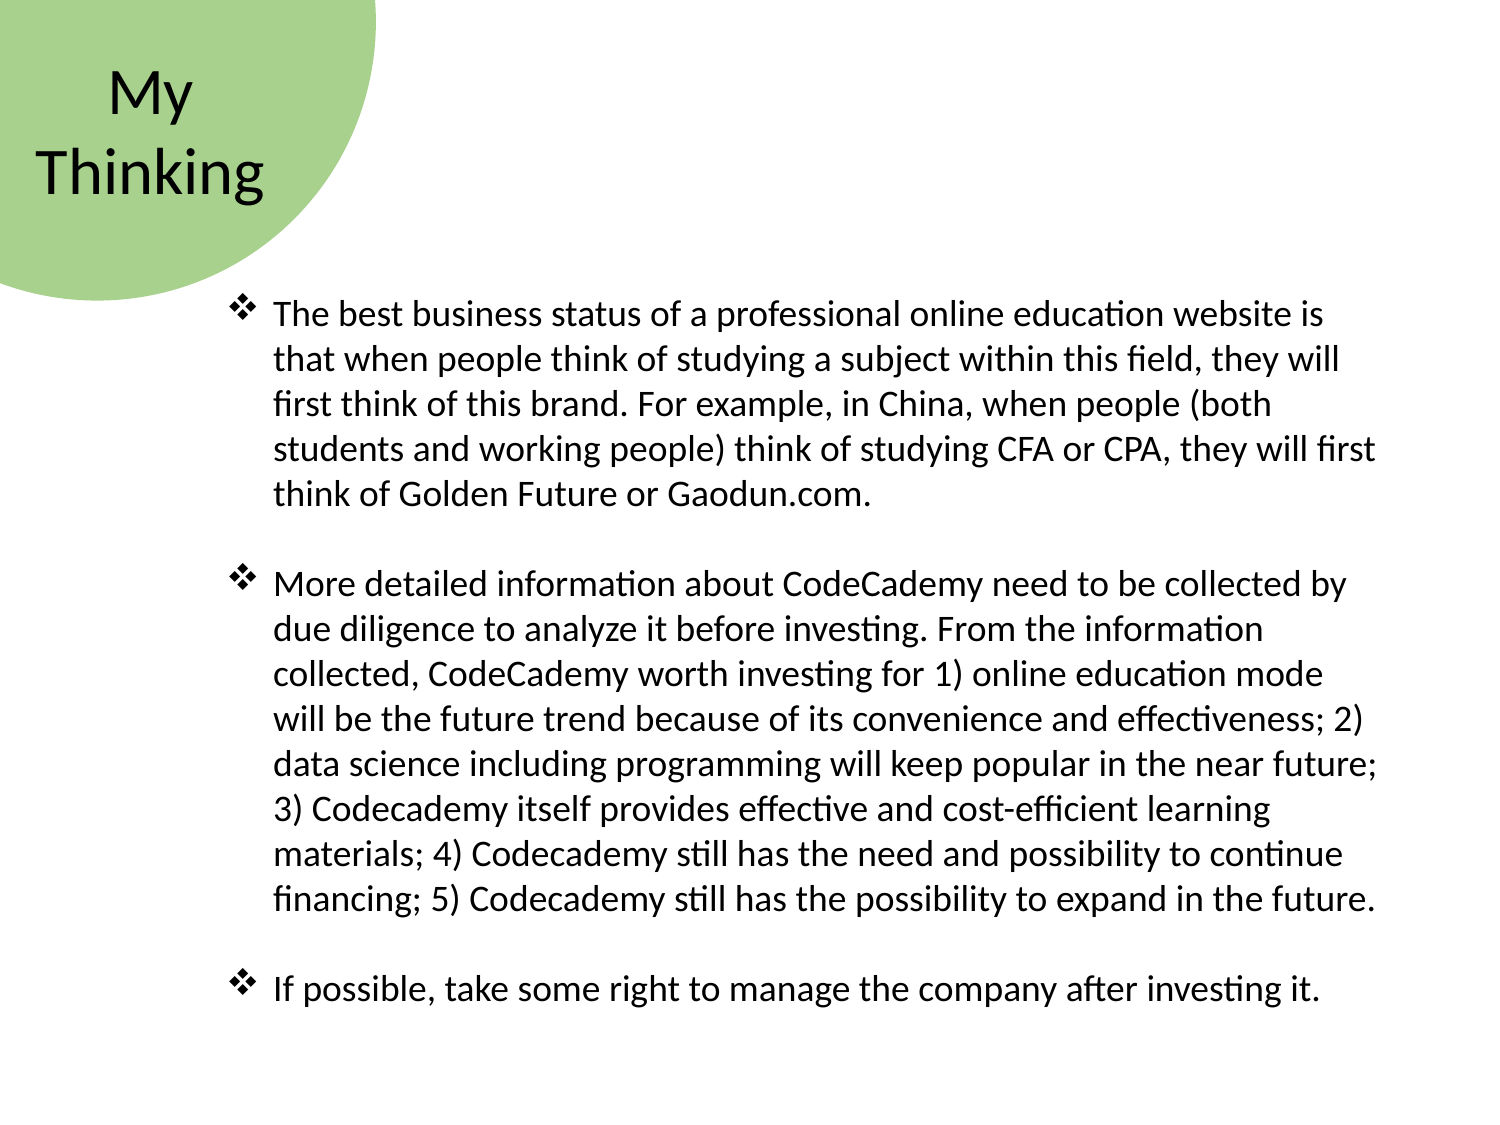

My
Thinking
The best business status of a professional online education website is that when people think of studying a subject within this field, they will first think of this brand. For example, in China, when people (both students and working people) think of studying CFA or CPA, they will first think of Golden Future or Gaodun.com.

More detailed information about CodeCademy need to be collected by due diligence to analyze it before investing. From the information collected, CodeCademy worth investing for 1) online education mode will be the future trend because of its convenience and effectiveness; 2) data science including programming will keep popular in the near future; 3) Codecademy itself provides effective and cost-efficient learning materials; 4) Codecademy still has the need and possibility to continue financing; 5) Codecademy still has the possibility to expand in the future.

If possible, take some right to manage the company after investing it.